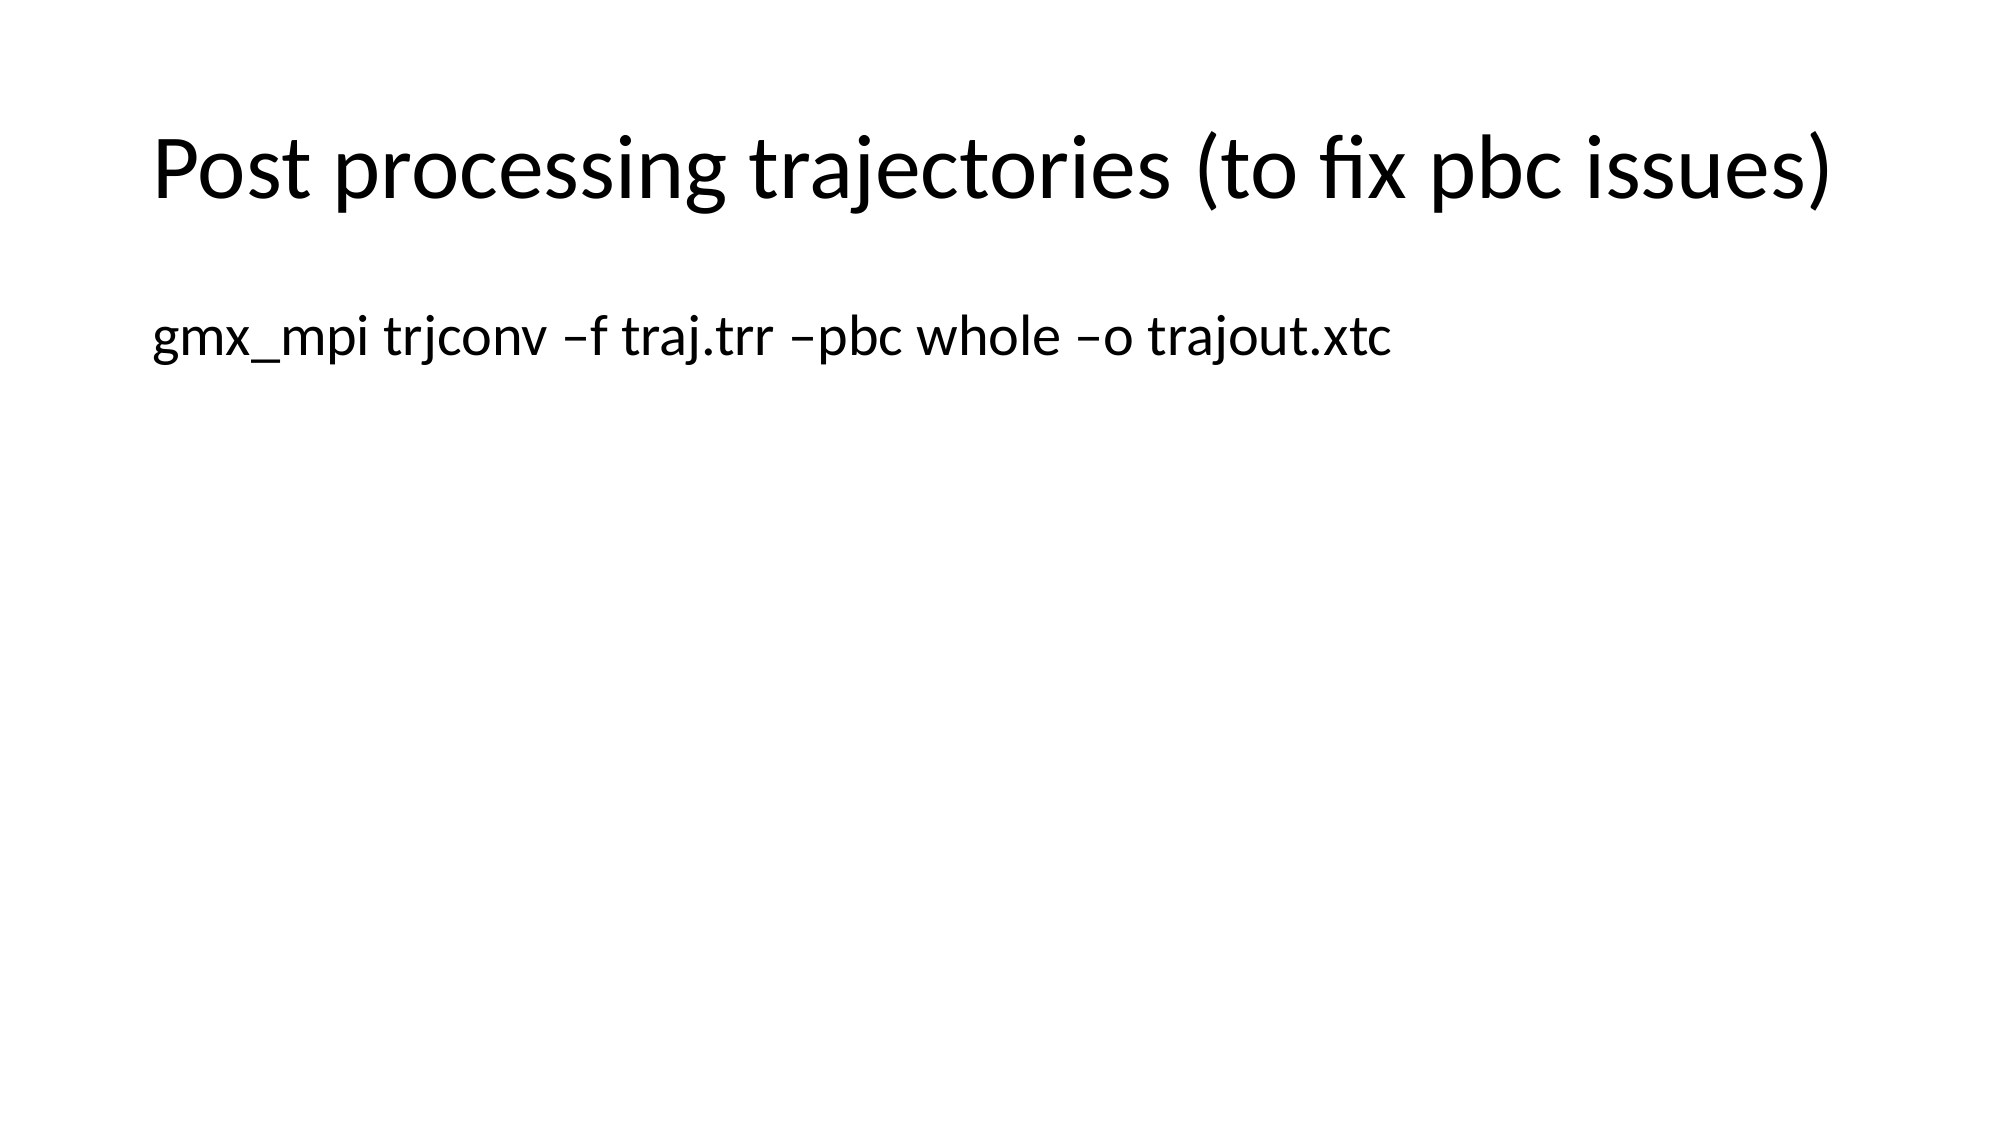

# Post processing trajectories (to fix pbc issues)
gmx_mpi trjconv –f traj.trr –pbc whole –o trajout.xtc